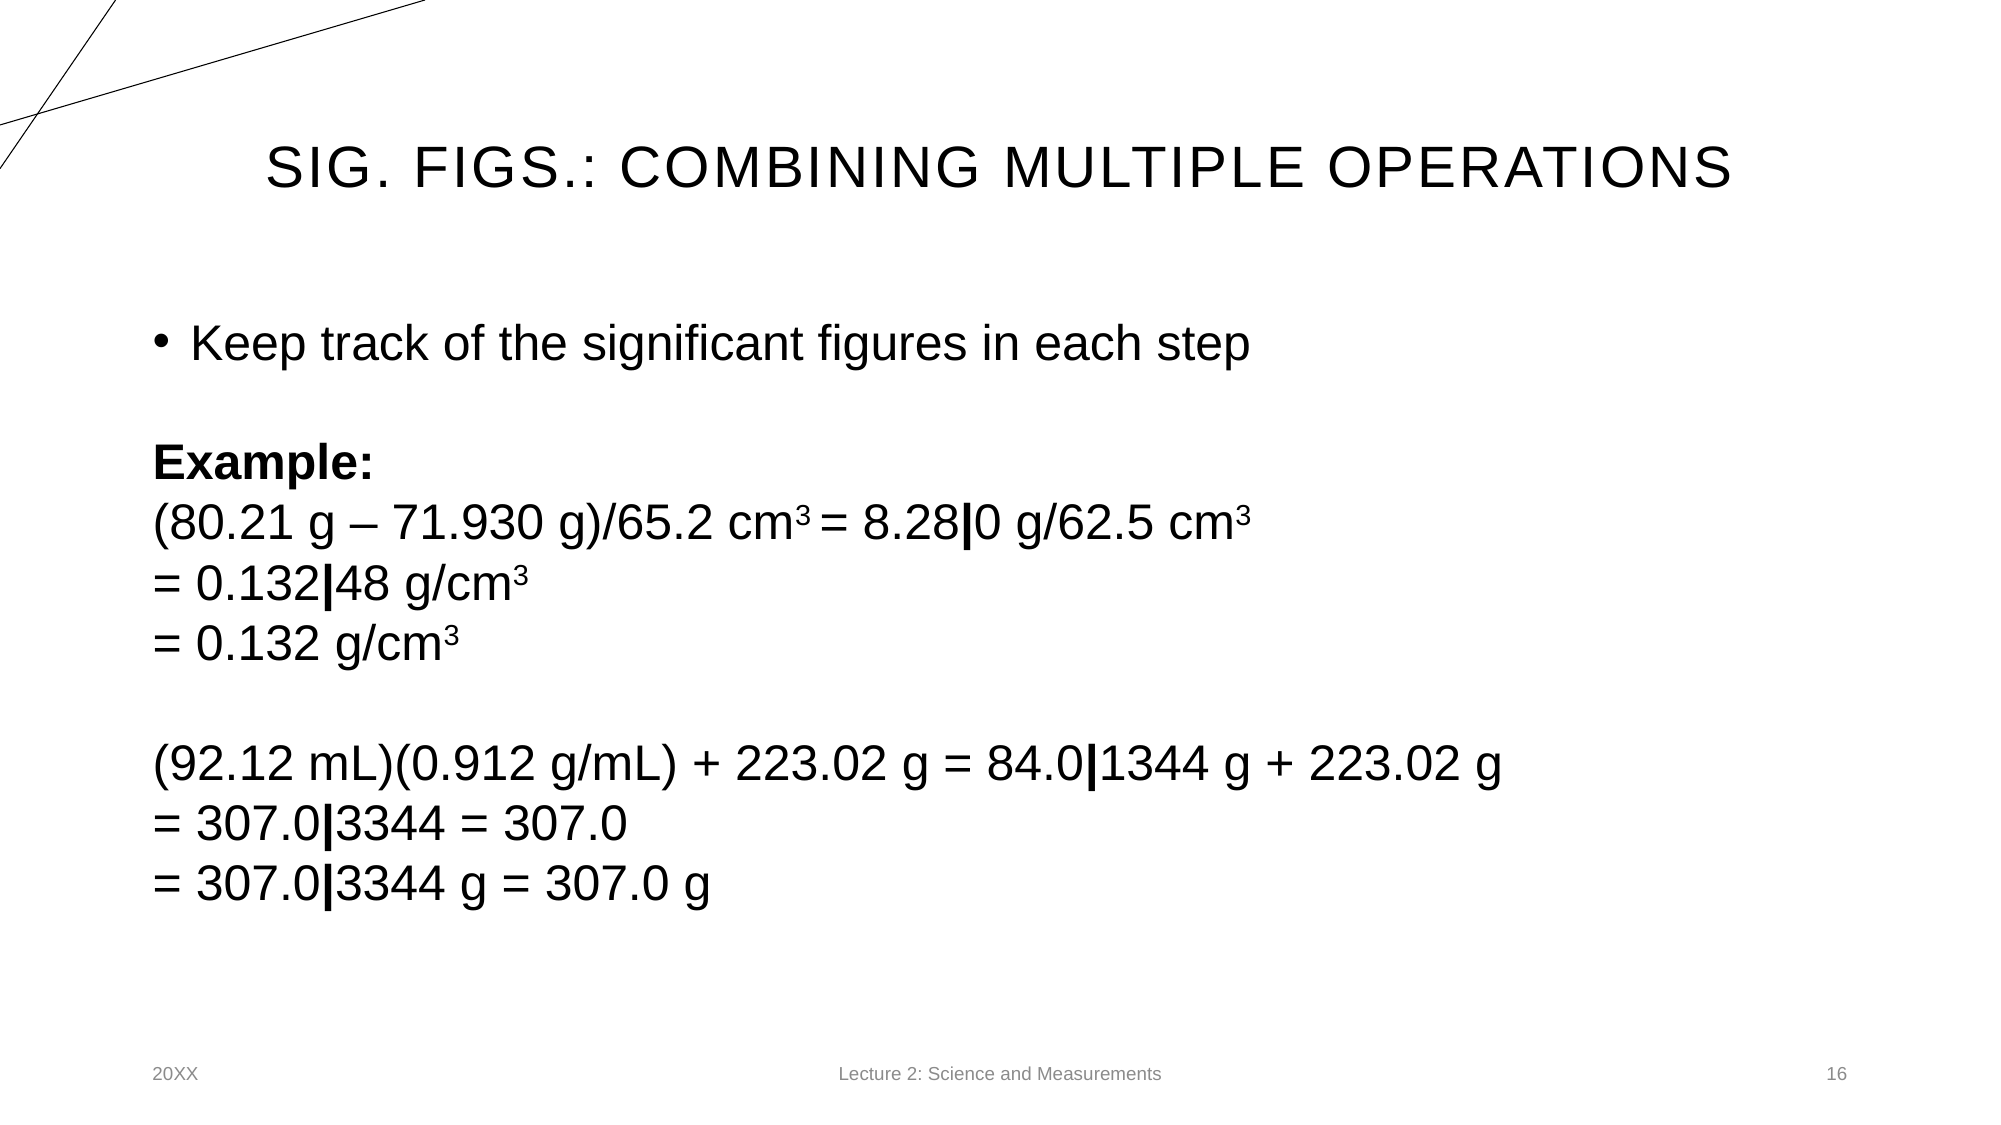

# Sig. Figs.: Combining multiple operations
Keep track of the significant figures in each step

Example:
(80.21 g – 71.930 g)/65.2 cm3 = 8.28|0 g/62.5 cm3
= 0.132|48 g/cm3
= 0.132 g/cm3

(92.12 mL)(0.912 g/mL) + 223.02 g = 84.0|1344 g + 223.02 g
= 307.0|3344 = 307.0
= 307.0|3344 g = 307.0 g

20XX
Lecture 2: Science and Measurements​
16